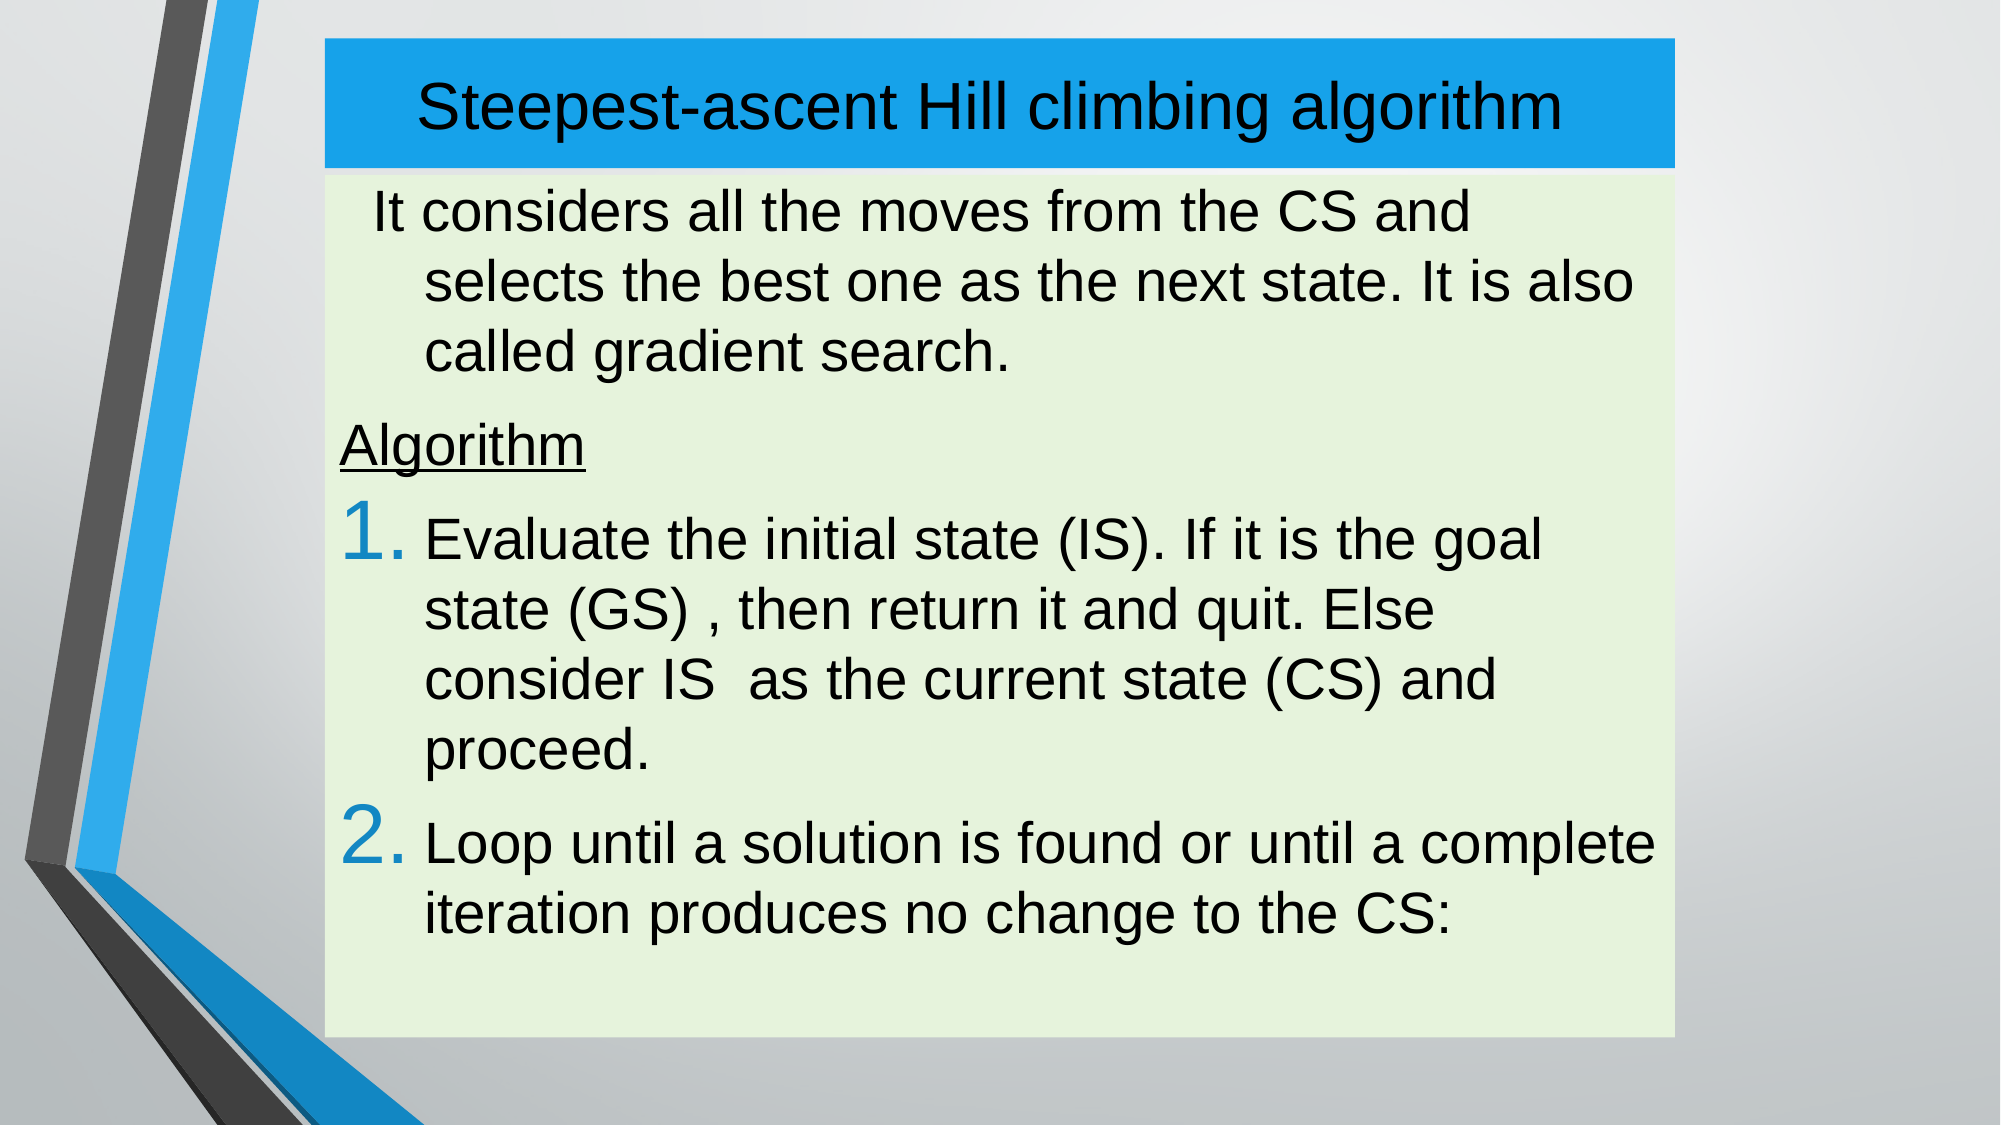

# Steepest-ascent Hill climbing algorithm
  It considers all the moves from the CS and selects the best one as the next state. It is also called gradient search.
Algorithm
Evaluate the initial state (IS). If it is the goal state (GS) , then return it and quit. Else consider IS  as the current state (CS) and proceed.
Loop until a solution is found or until a complete iteration produces no change to the CS: